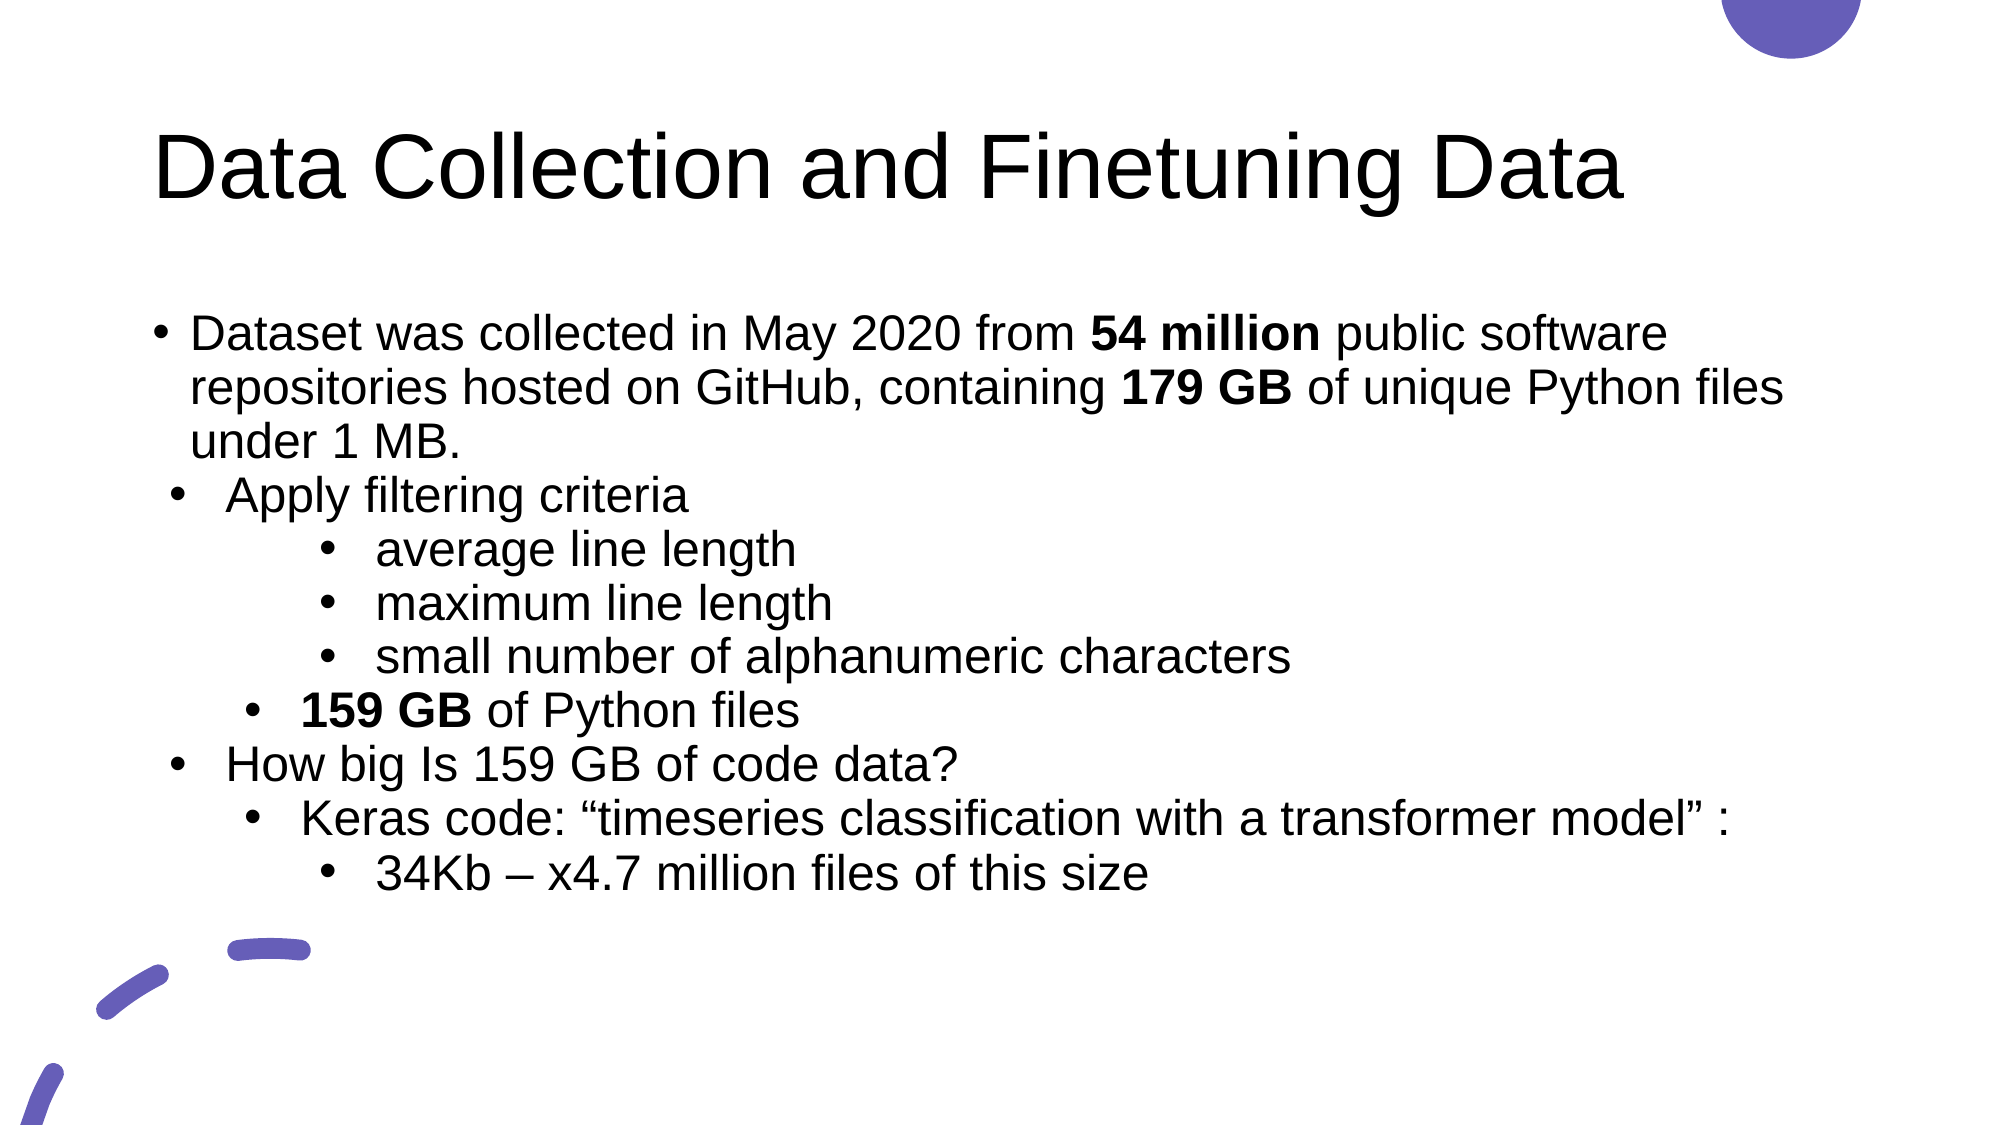

# Data Collection and Finetuning Data
Dataset was collected in May 2020 from 54 million public software repositories hosted on GitHub, containing 179 GB of unique Python files under 1 MB.
Apply filtering criteria
average line length
maximum line length
small number of alphanumeric characters
159 GB of Python files
How big Is 159 GB of code data?
Keras code: “timeseries classification with a transformer model” :
34Kb – x4.7 million files of this size